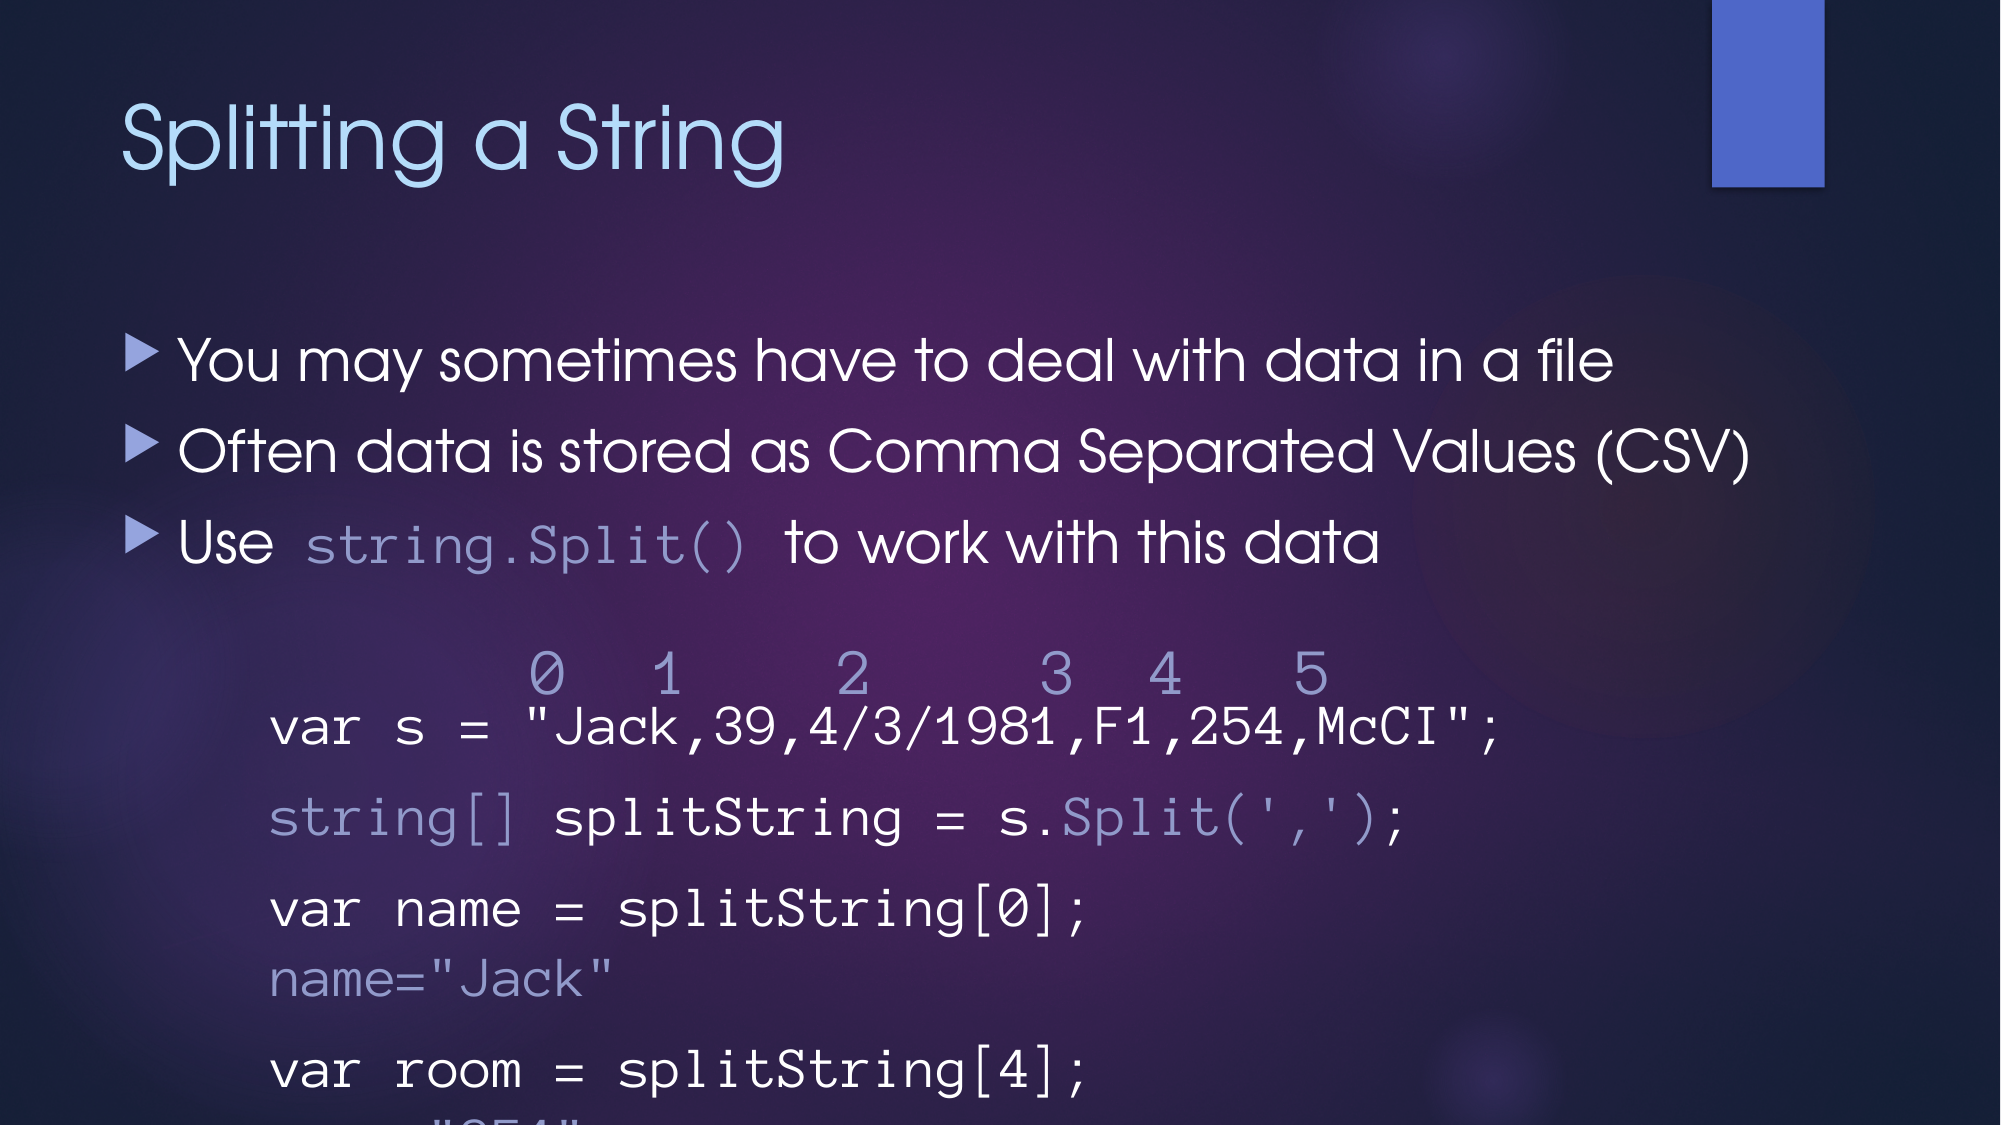

# Splitting a String
You may sometimes have to deal with data in a file
Often data is stored as Comma Separated Values (CSV)
Use  string.Split() to work with this data

	var s = "Jack,39,4/3/1981,F1,254,McCI";
	string[] splitString = s.Split(',');
	var name = splitString[0];						name="Jack"
	var room = splitString[4];						room="254"

 0   1    2     3  4   5